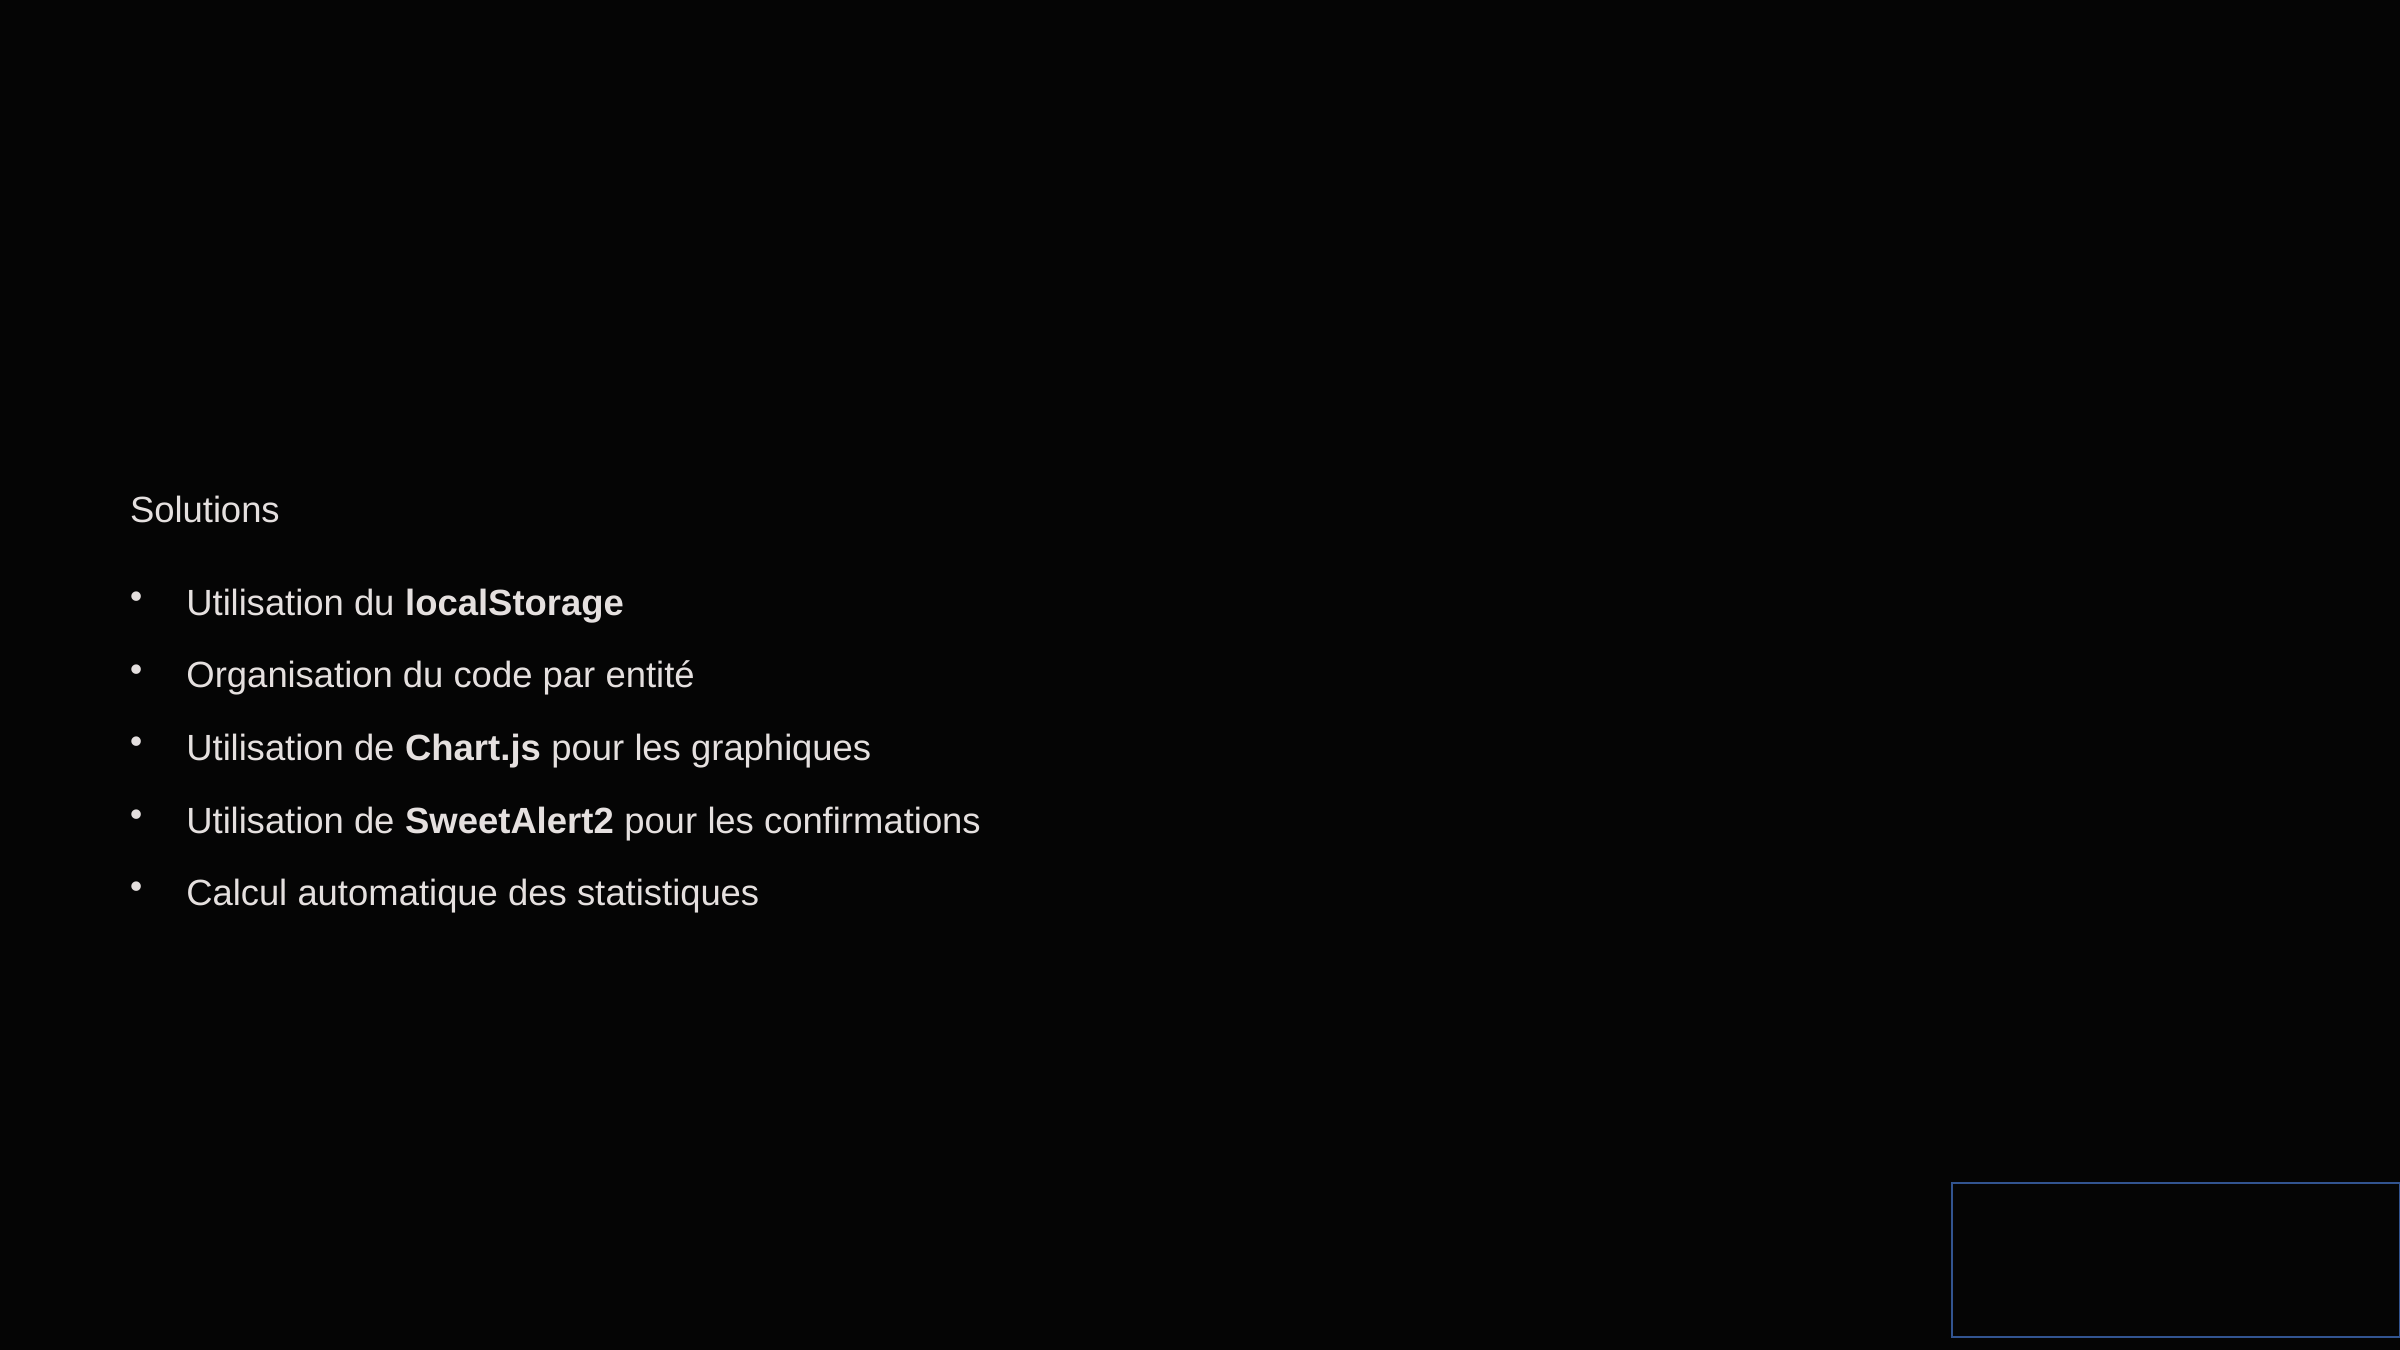

Solutions
Utilisation du localStorage
Organisation du code par entité
Utilisation de Chart.js pour les graphiques
Utilisation de SweetAlert2 pour les confirmations
Calcul automatique des statistiques